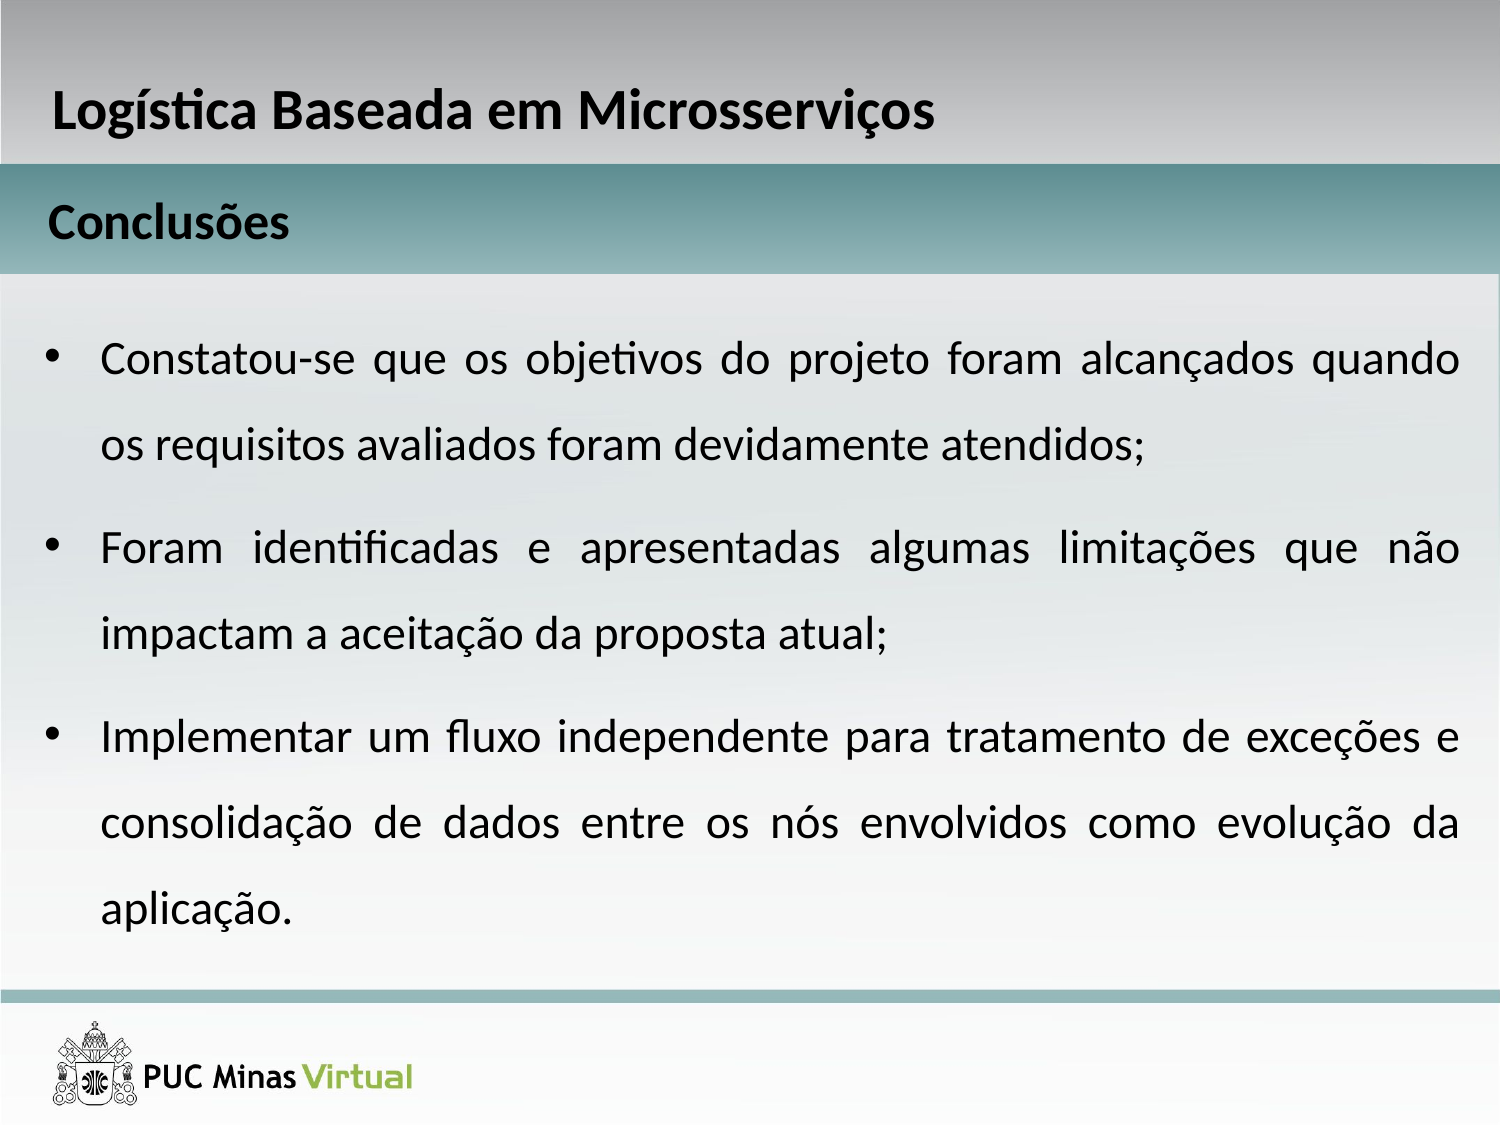

Logística Baseada em Microsserviços

Conclusões
Constatou-se que os objetivos do projeto foram alcançados quando os requisitos avaliados foram devidamente atendidos;
Foram identificadas e apresentadas algumas limitações que não impactam a aceitação da proposta atual;
Implementar um fluxo independente para tratamento de exceções e consolidação de dados entre os nós envolvidos como evolução da aplicação.